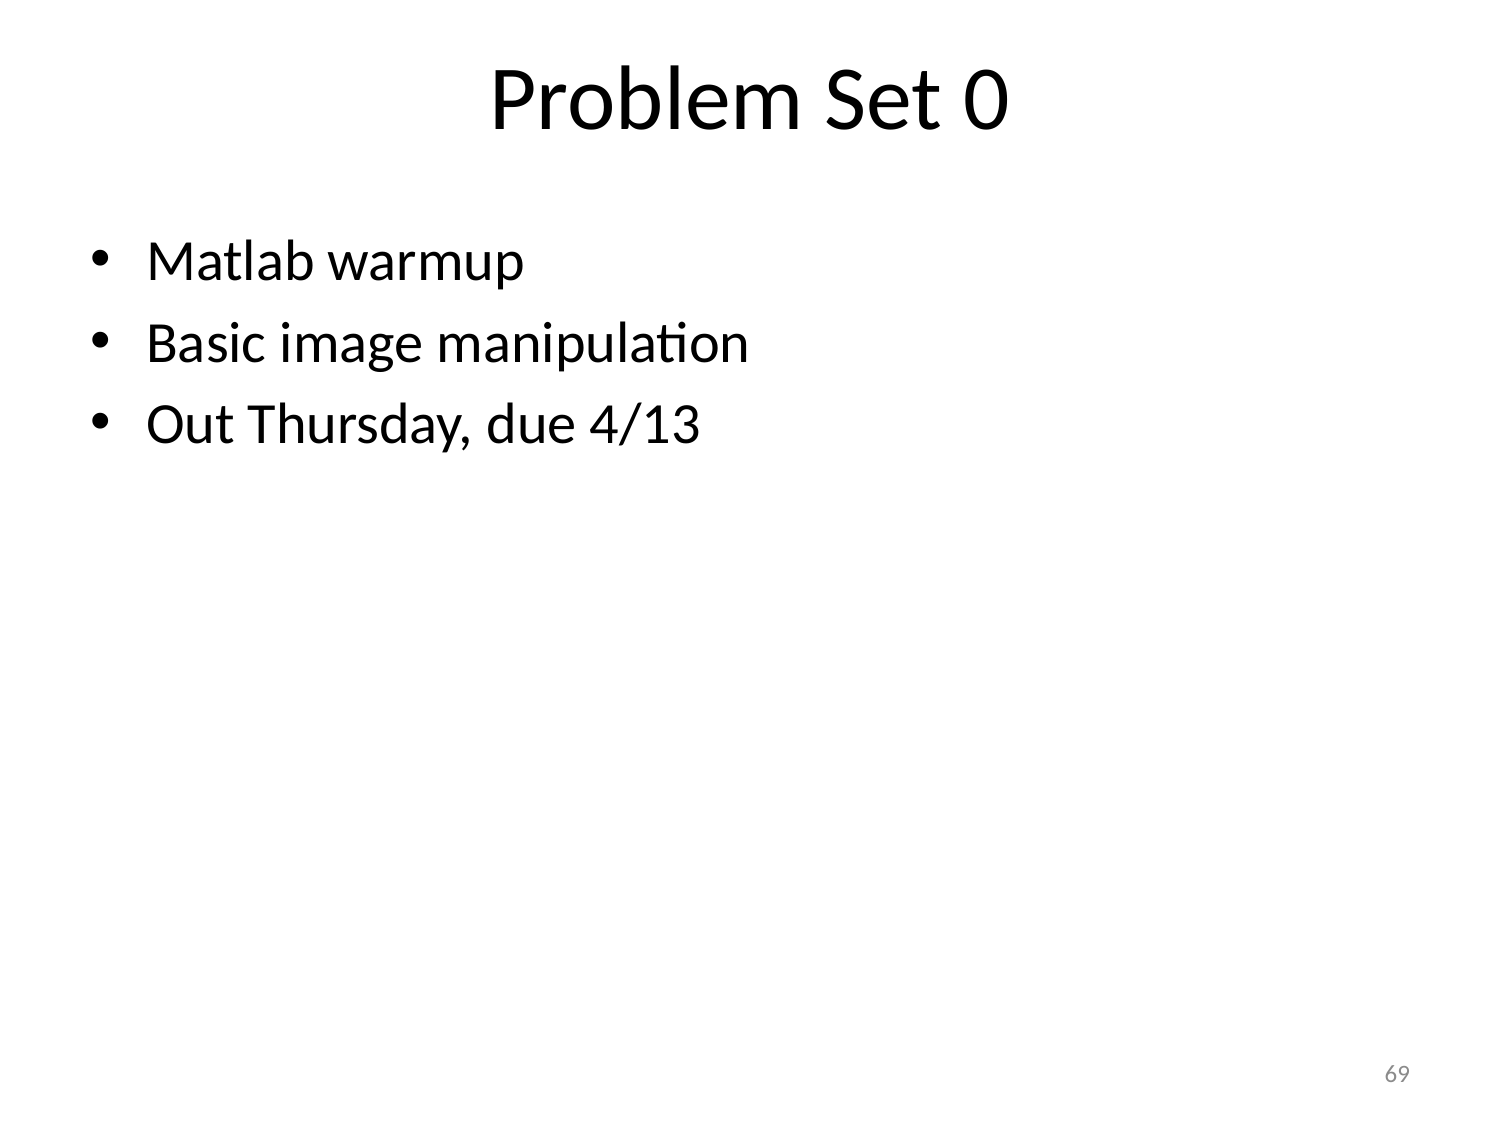

# Problem Set 0
Matlab warmup
Basic image manipulation
Out Thursday, due 4/13
69